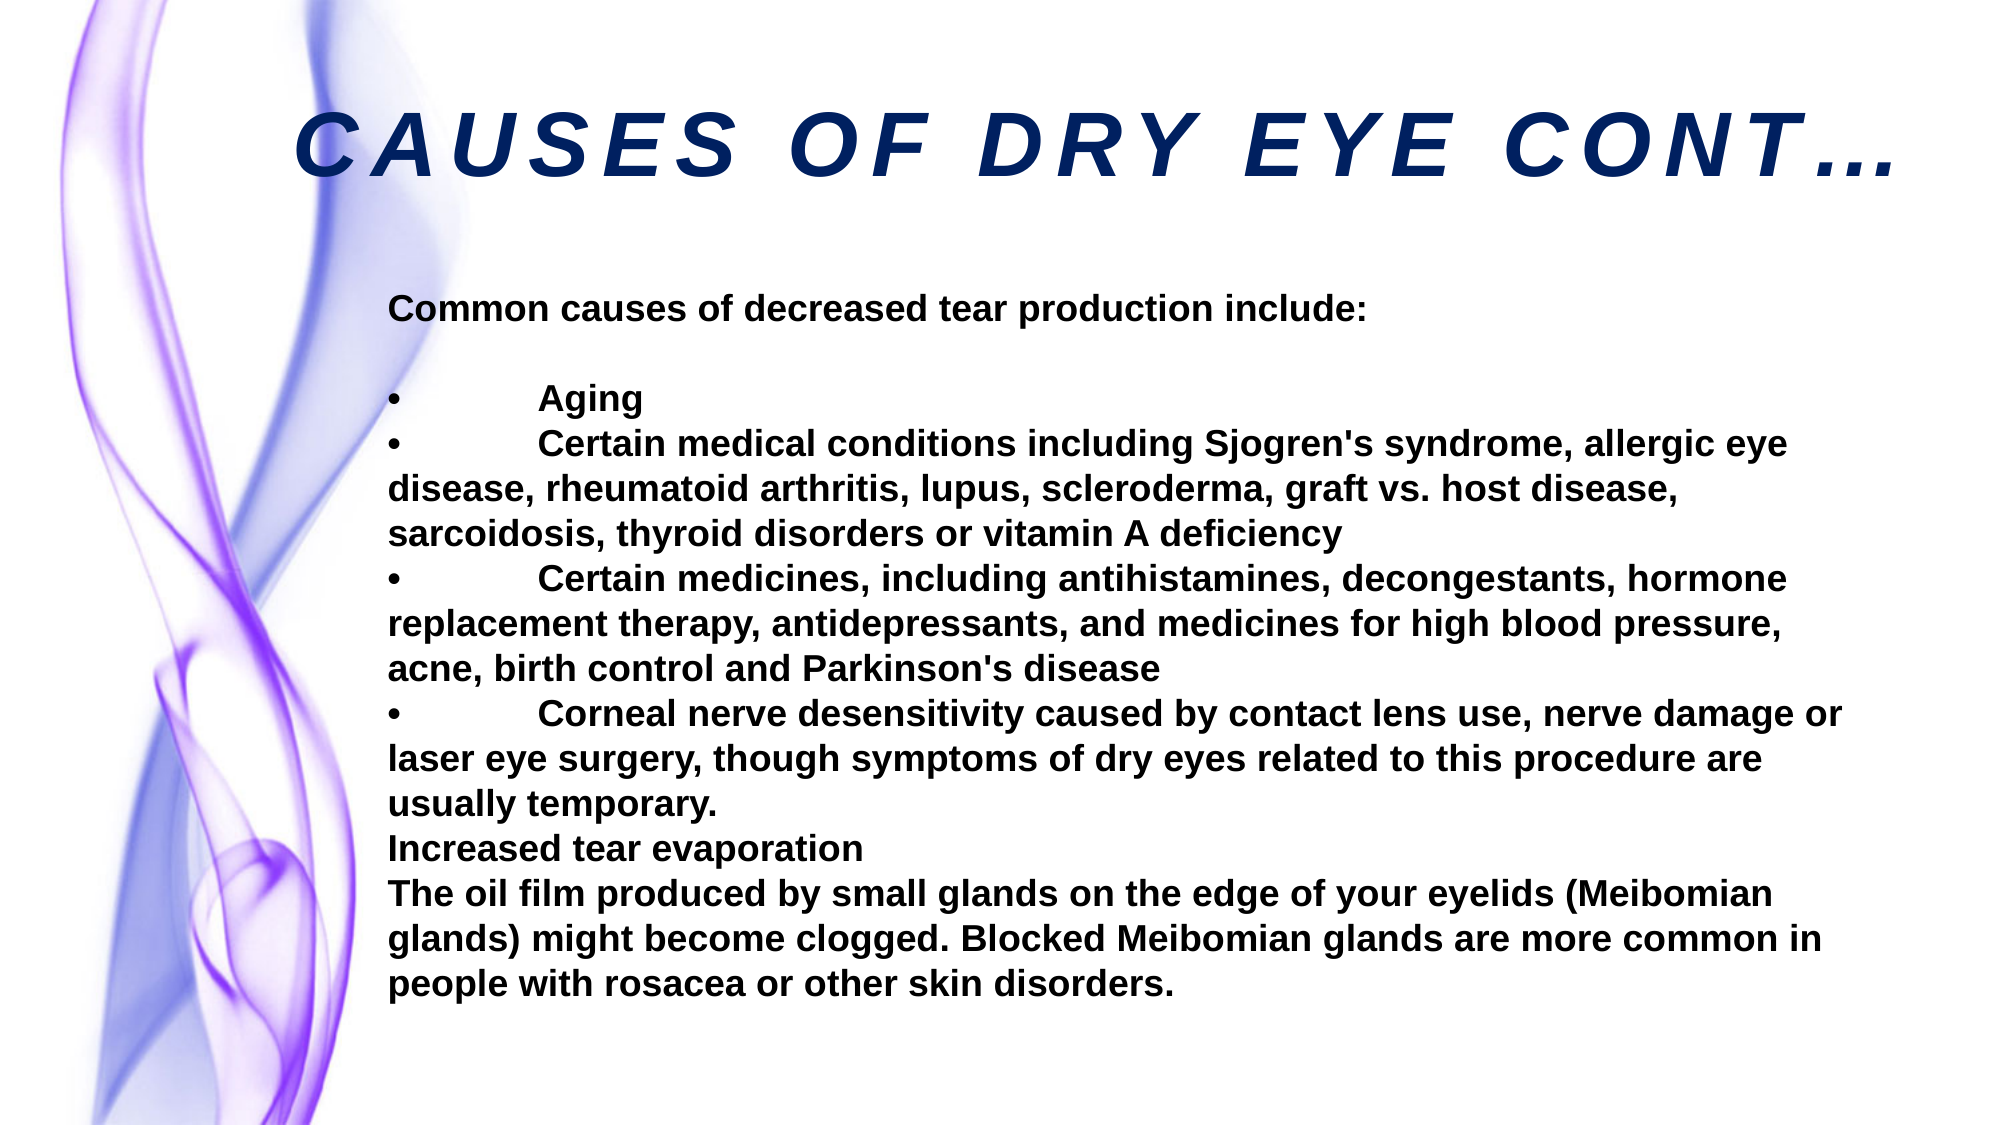

CAUSES OF DRY EYE CONT…
Common causes of decreased tear production include:

•	Aging
•	Certain medical conditions including Sjogren's syndrome, allergic eye disease, rheumatoid arthritis, lupus, scleroderma, graft vs. host disease, sarcoidosis, thyroid disorders or vitamin A deficiency
•	Certain medicines, including antihistamines, decongestants, hormone replacement therapy, antidepressants, and medicines for high blood pressure, acne, birth control and Parkinson's disease
•	Corneal nerve desensitivity caused by contact lens use, nerve damage or laser eye surgery, though symptoms of dry eyes related to this procedure are usually temporary.
Increased tear evaporation
The oil film produced by small glands on the edge of your eyelids (Meibomian glands) might become clogged. Blocked Meibomian glands are more common in people with rosacea or other skin disorders.